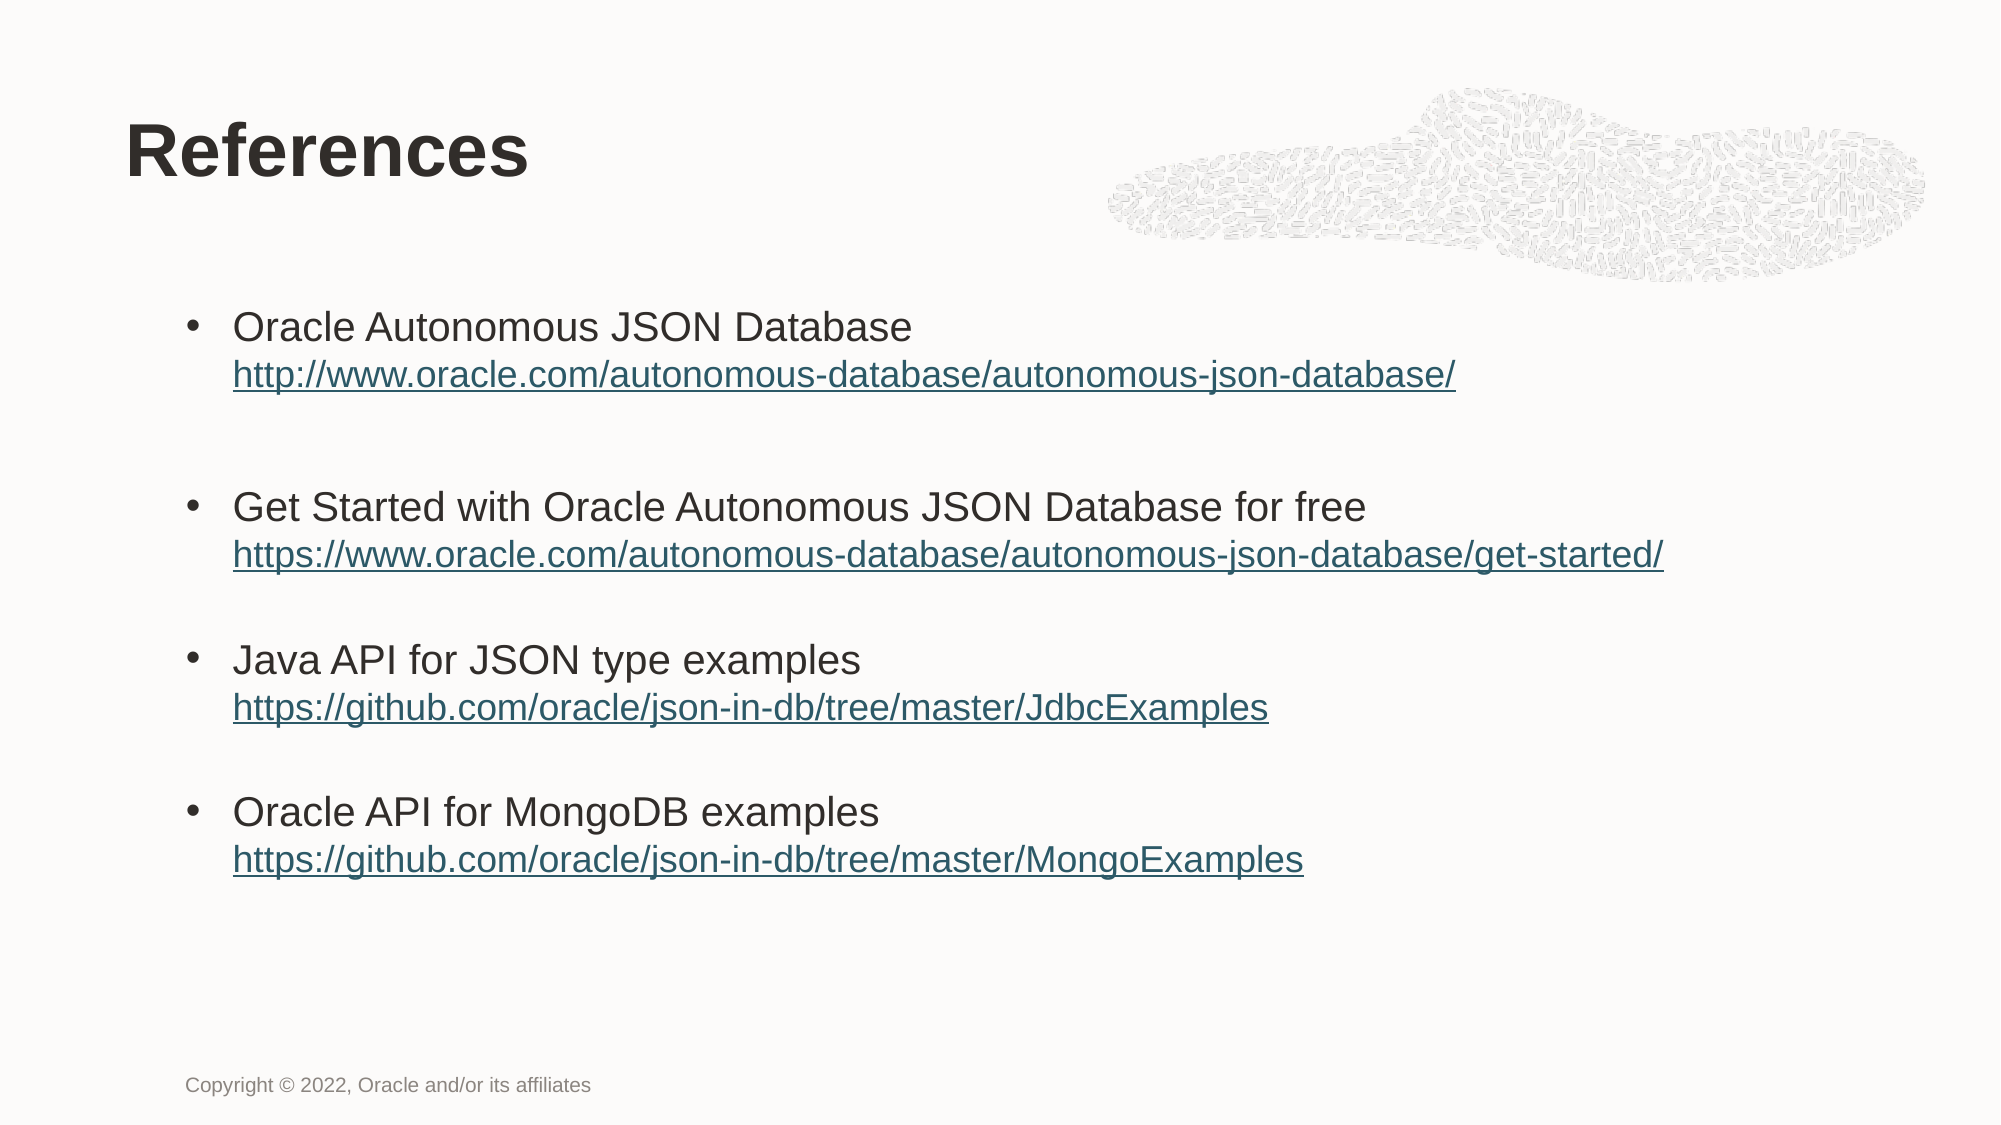

# References
Oracle Autonomous JSON Database
http://www.oracle.com/autonomous-database/autonomous-json-database/

Get Started with Oracle Autonomous JSON Database for free
https://www.oracle.com/autonomous-database/autonomous-json-database/get-started/
Java API for JSON type examples
https://github.com/oracle/json-in-db/tree/master/JdbcExamples
Oracle API for MongoDB examples
https://github.com/oracle/json-in-db/tree/master/MongoExamples

Copyright © 2022, Oracle and/or its affiliates